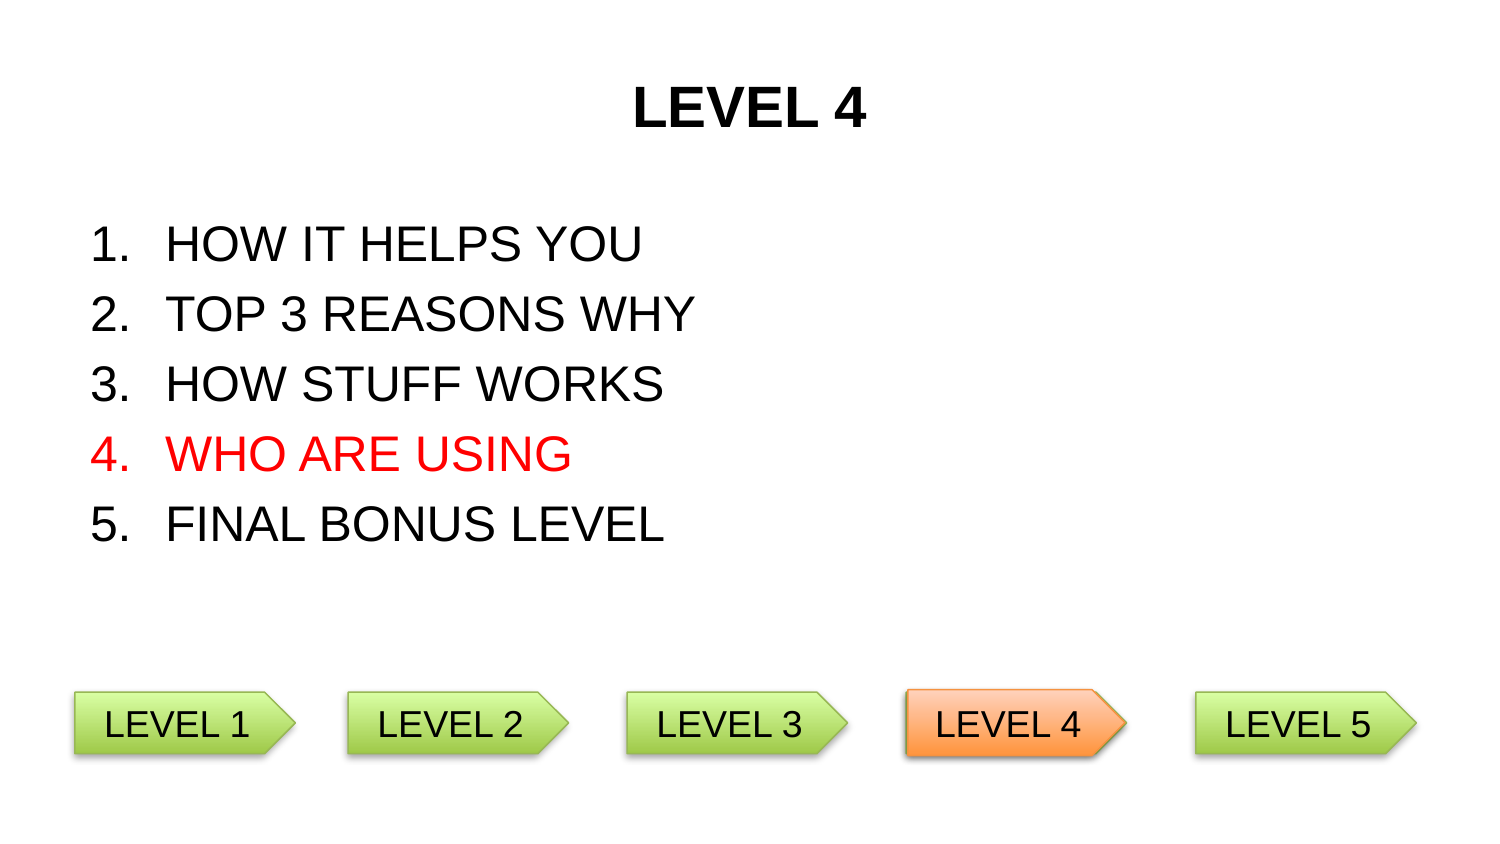

# LEVEL 4

HOW IT HELPS YOU
TOP 3 REASONS WHY
HOW STUFF WORKS
WHO ARE USING
FINAL BONUS LEVEL

LEVEL 4
27